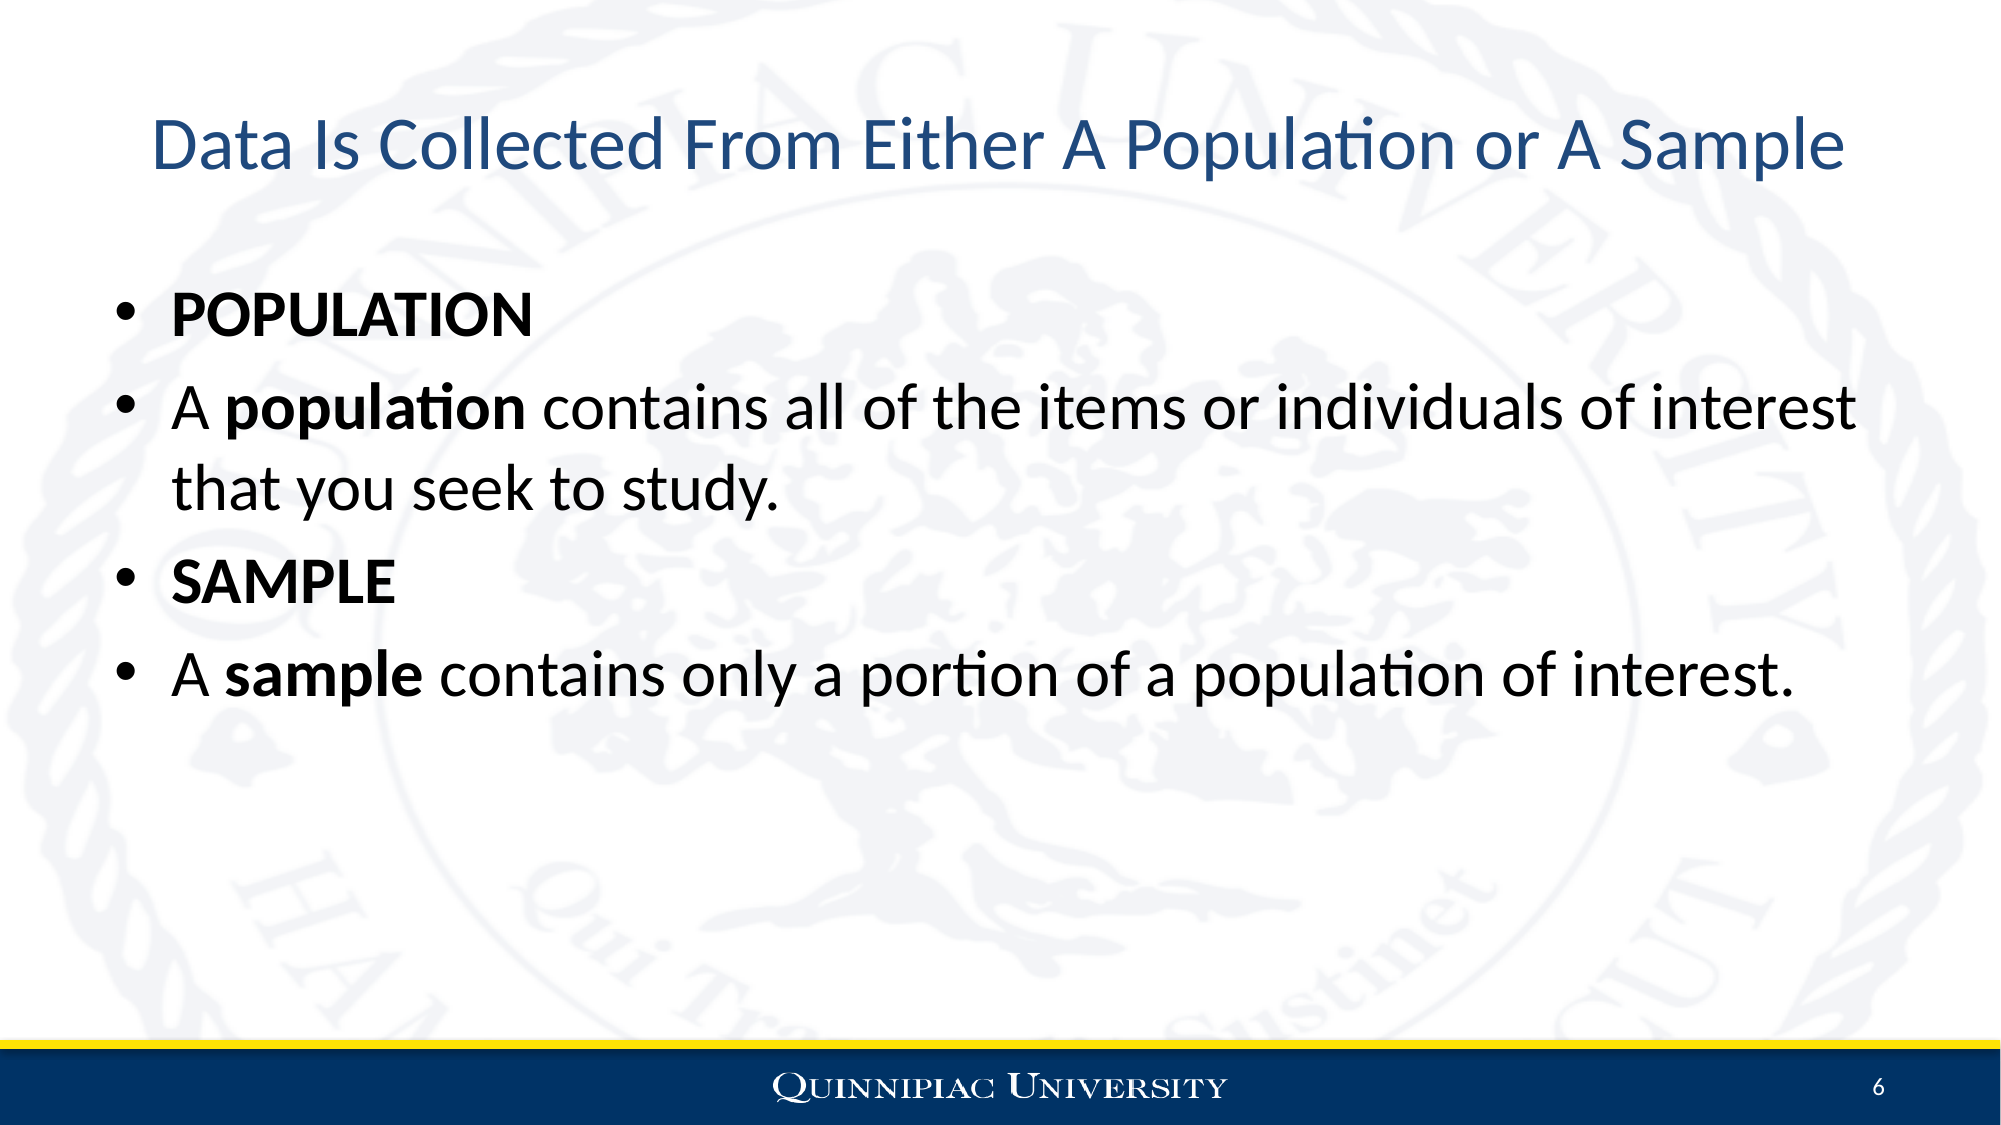

# Data Is Collected From Either A Population or A Sample
POPULATION
A population contains all of the items or individuals of interest that you seek to study.
SAMPLE
A sample contains only a portion of a population of interest.

6